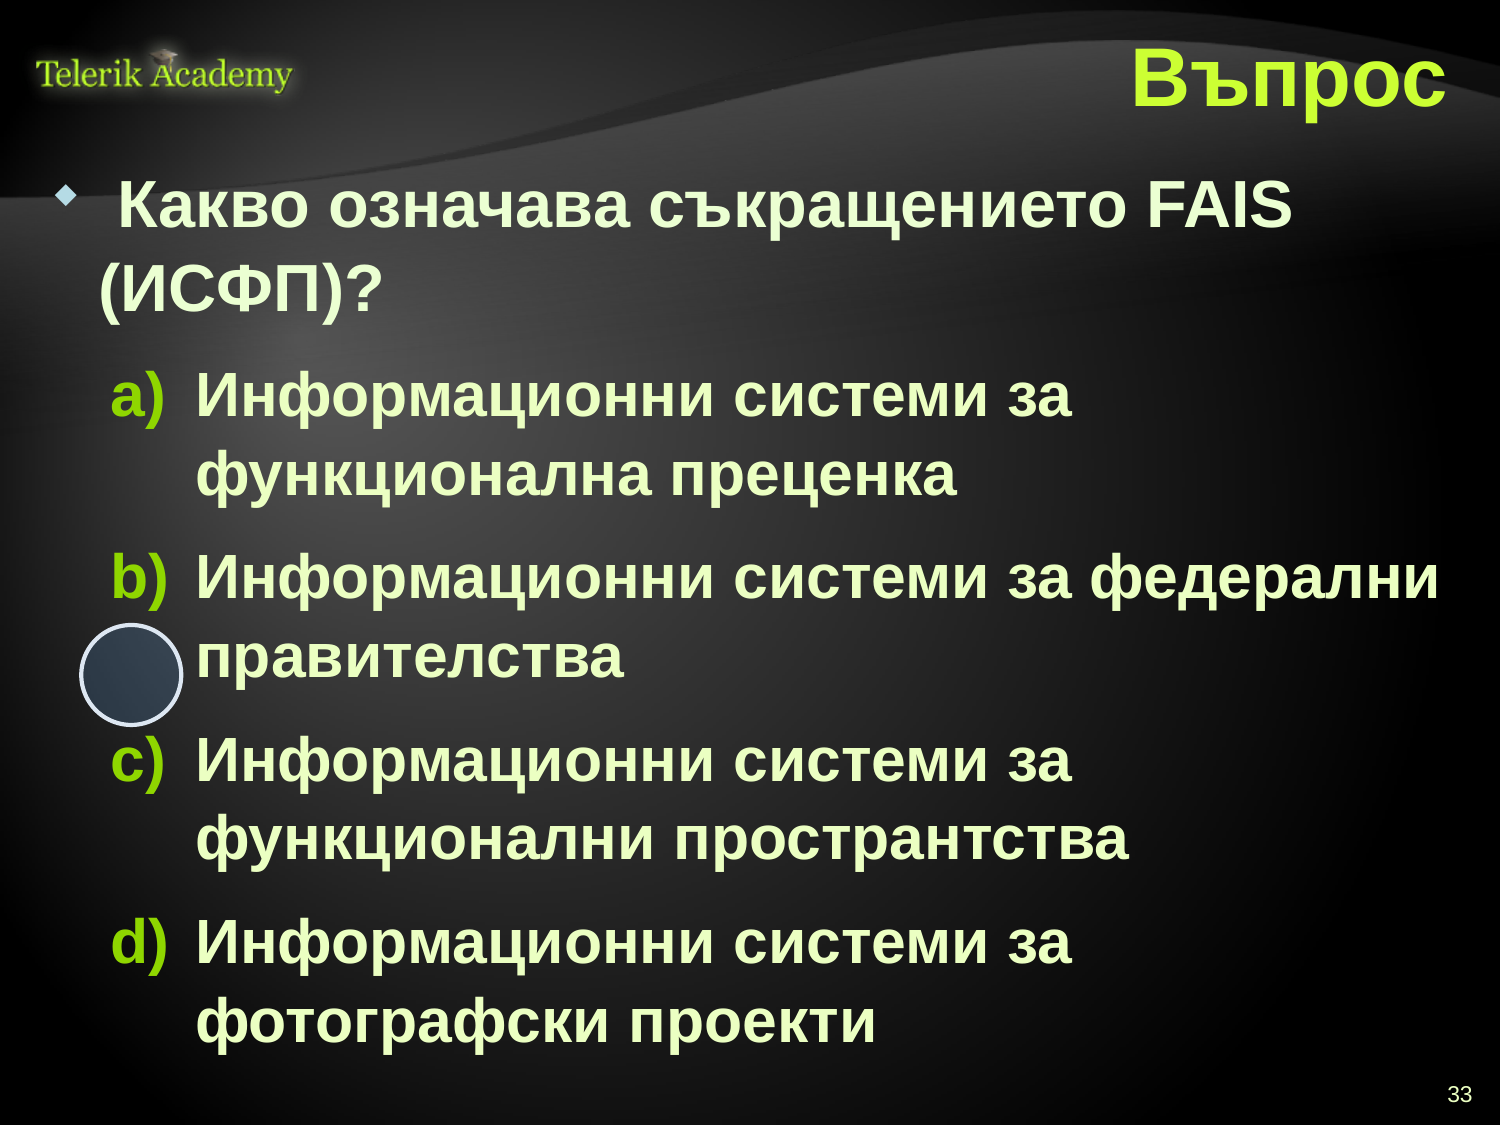

# Въпрос
 Какво означава съкращението FAIS (ИСФП)?
Информационни системи за функционална преценка
Информационни системи за федерални правителства
Информационни системи за функционални пространтства
Информационни системи за фотографски проекти

33